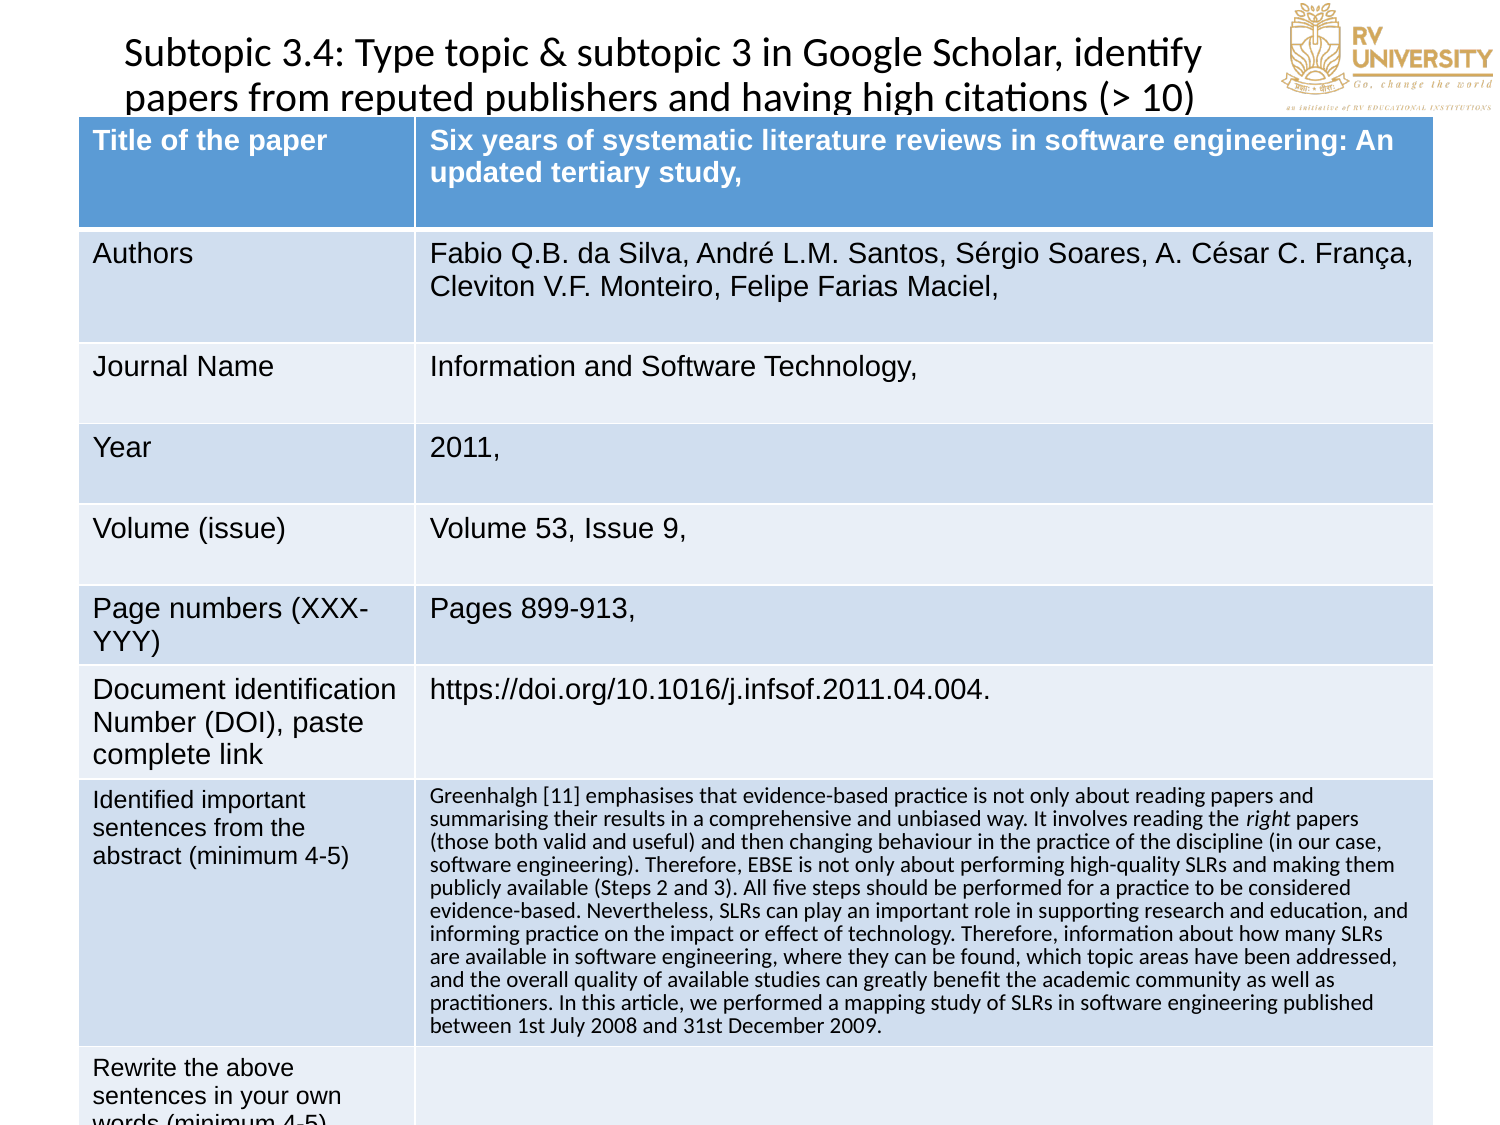

# Subtopic 3.4: Type topic & subtopic 3 in Google Scholar, identify papers from reputed publishers and having high citations (> 10)
| Title of the paper | Six years of systematic literature reviews in software engineering: An updated tertiary study, |
| --- | --- |
| Authors | Fabio Q.B. da Silva, André L.M. Santos, Sérgio Soares, A. César C. França, Cleviton V.F. Monteiro, Felipe Farias Maciel, |
| Journal Name | Information and Software Technology, |
| Year | 2011, |
| Volume (issue) | Volume 53, Issue 9, |
| Page numbers (XXX-YYY) | Pages 899-913, |
| Document identification Number (DOI), paste complete link | https://doi.org/10.1016/j.infsof.2011.04.004. |
| Identified important sentences from the abstract (minimum 4-5) | Greenhalgh [11] emphasises that evidence-based practice is not only about reading papers and summarising their results in a comprehensive and unbiased way. It involves reading the right papers (those both valid and useful) and then changing behaviour in the practice of the discipline (in our case, software engineering). Therefore, EBSE is not only about performing high-quality SLRs and making them publicly available (Steps 2 and 3). All five steps should be performed for a practice to be considered evidence-based. Nevertheless, SLRs can play an important role in supporting research and education, and informing practice on the impact or effect of technology. Therefore, information about how many SLRs are available in software engineering, where they can be found, which topic areas have been addressed, and the overall quality of available studies can greatly benefit the academic community as well as practitioners. In this article, we performed a mapping study of SLRs in software engineering published between 1st July 2008 and 31st December 2009. |
| Rewrite the above sentences in your own words (minimum 4-5), avoid using words like I, WE, YOU, THEY, THEM), -stick to third person language, active voice, present tense |  |